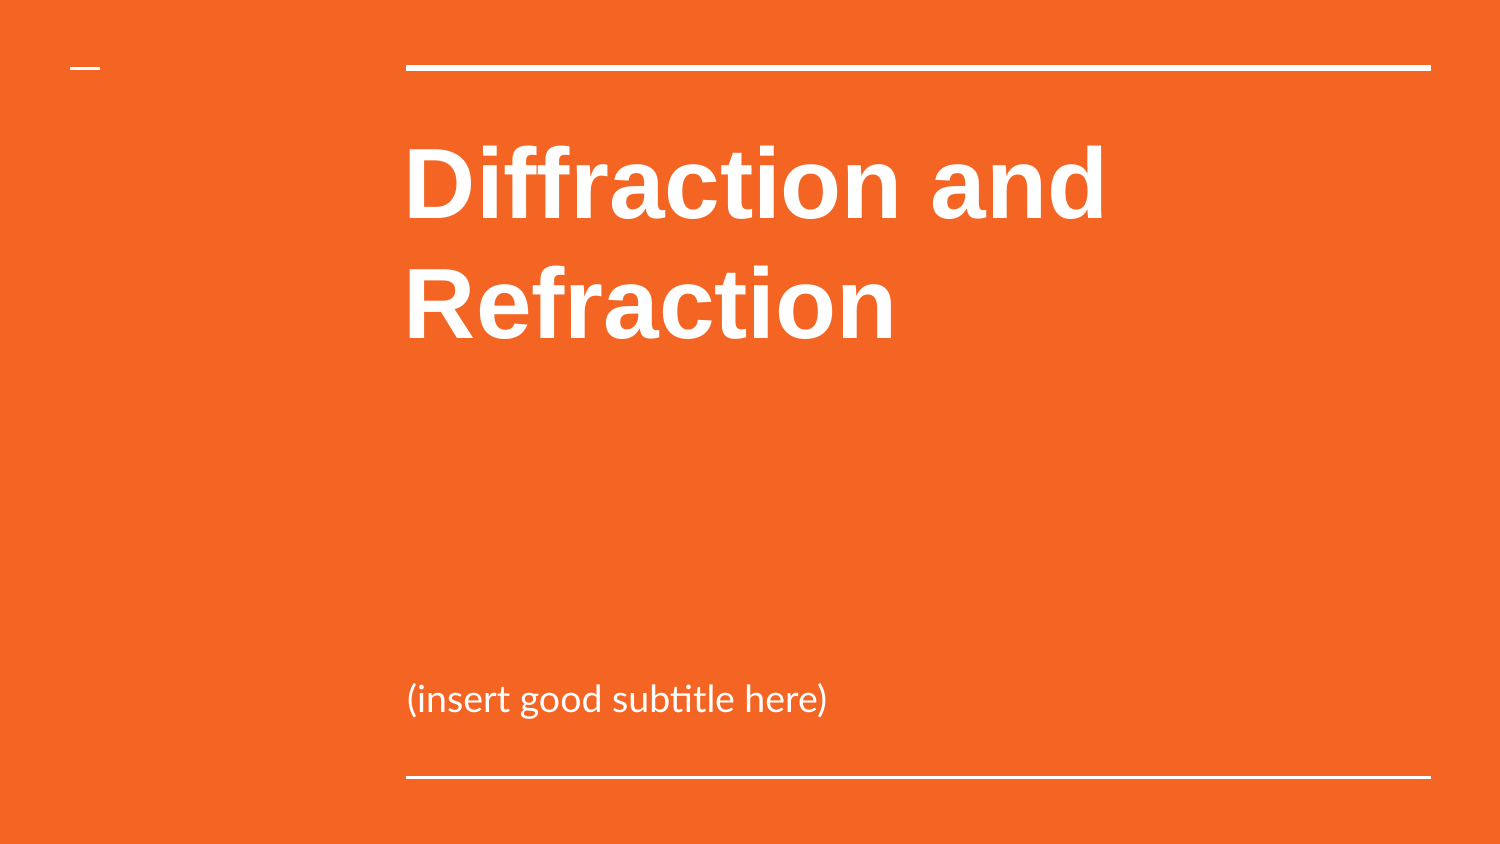

# Diffraction and Refraction
(insert good subtitle here)